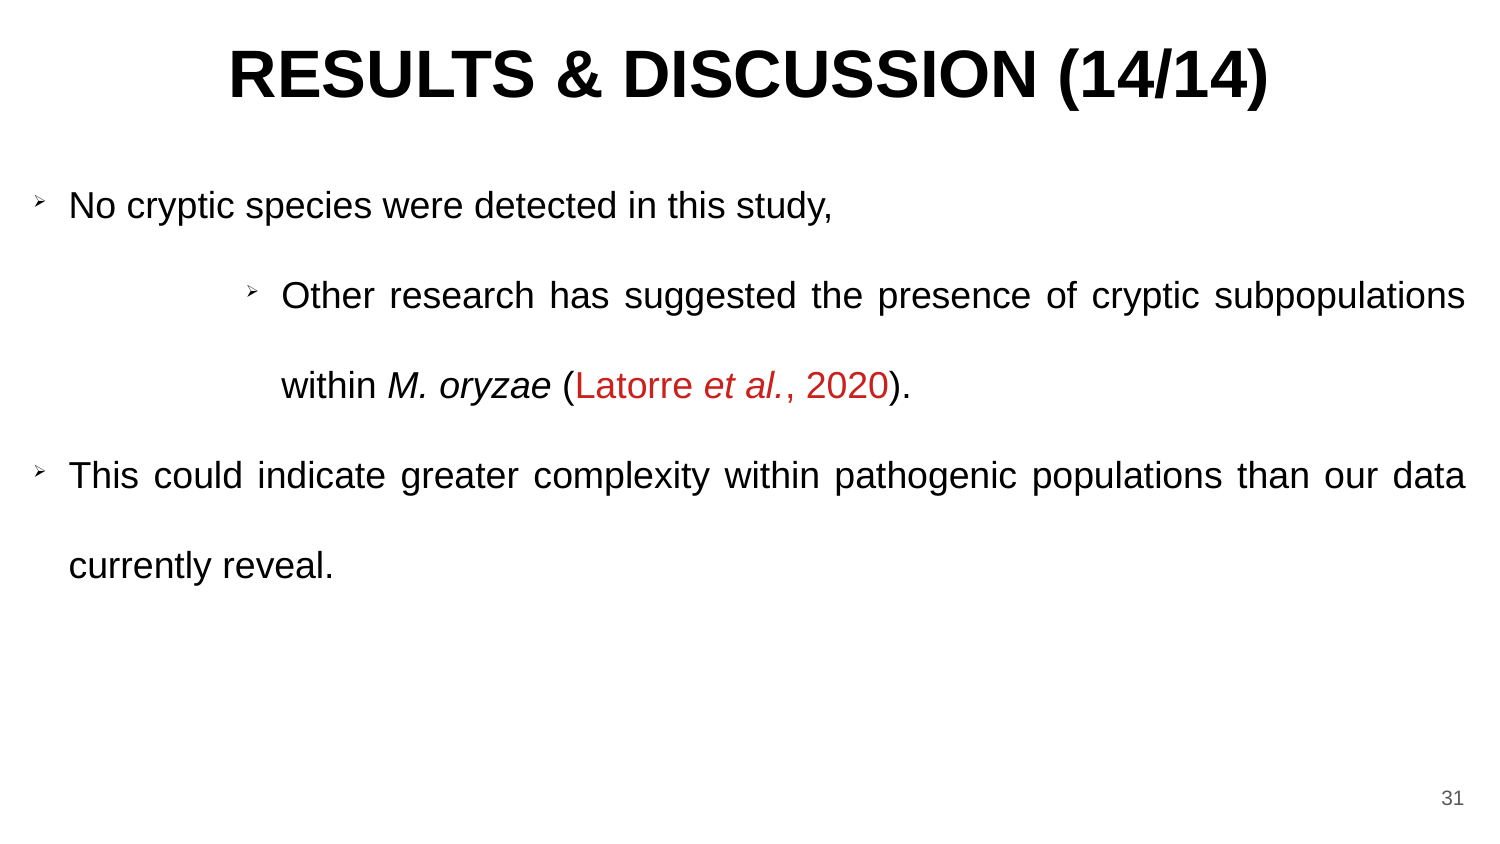

RESULTS & DISCUSSION (14/14)
No cryptic species were detected in this study,
Other research has suggested the presence of cryptic subpopulations within M. oryzae (Latorre et al., 2020).
This could indicate greater complexity within pathogenic populations than our data currently reveal.
31